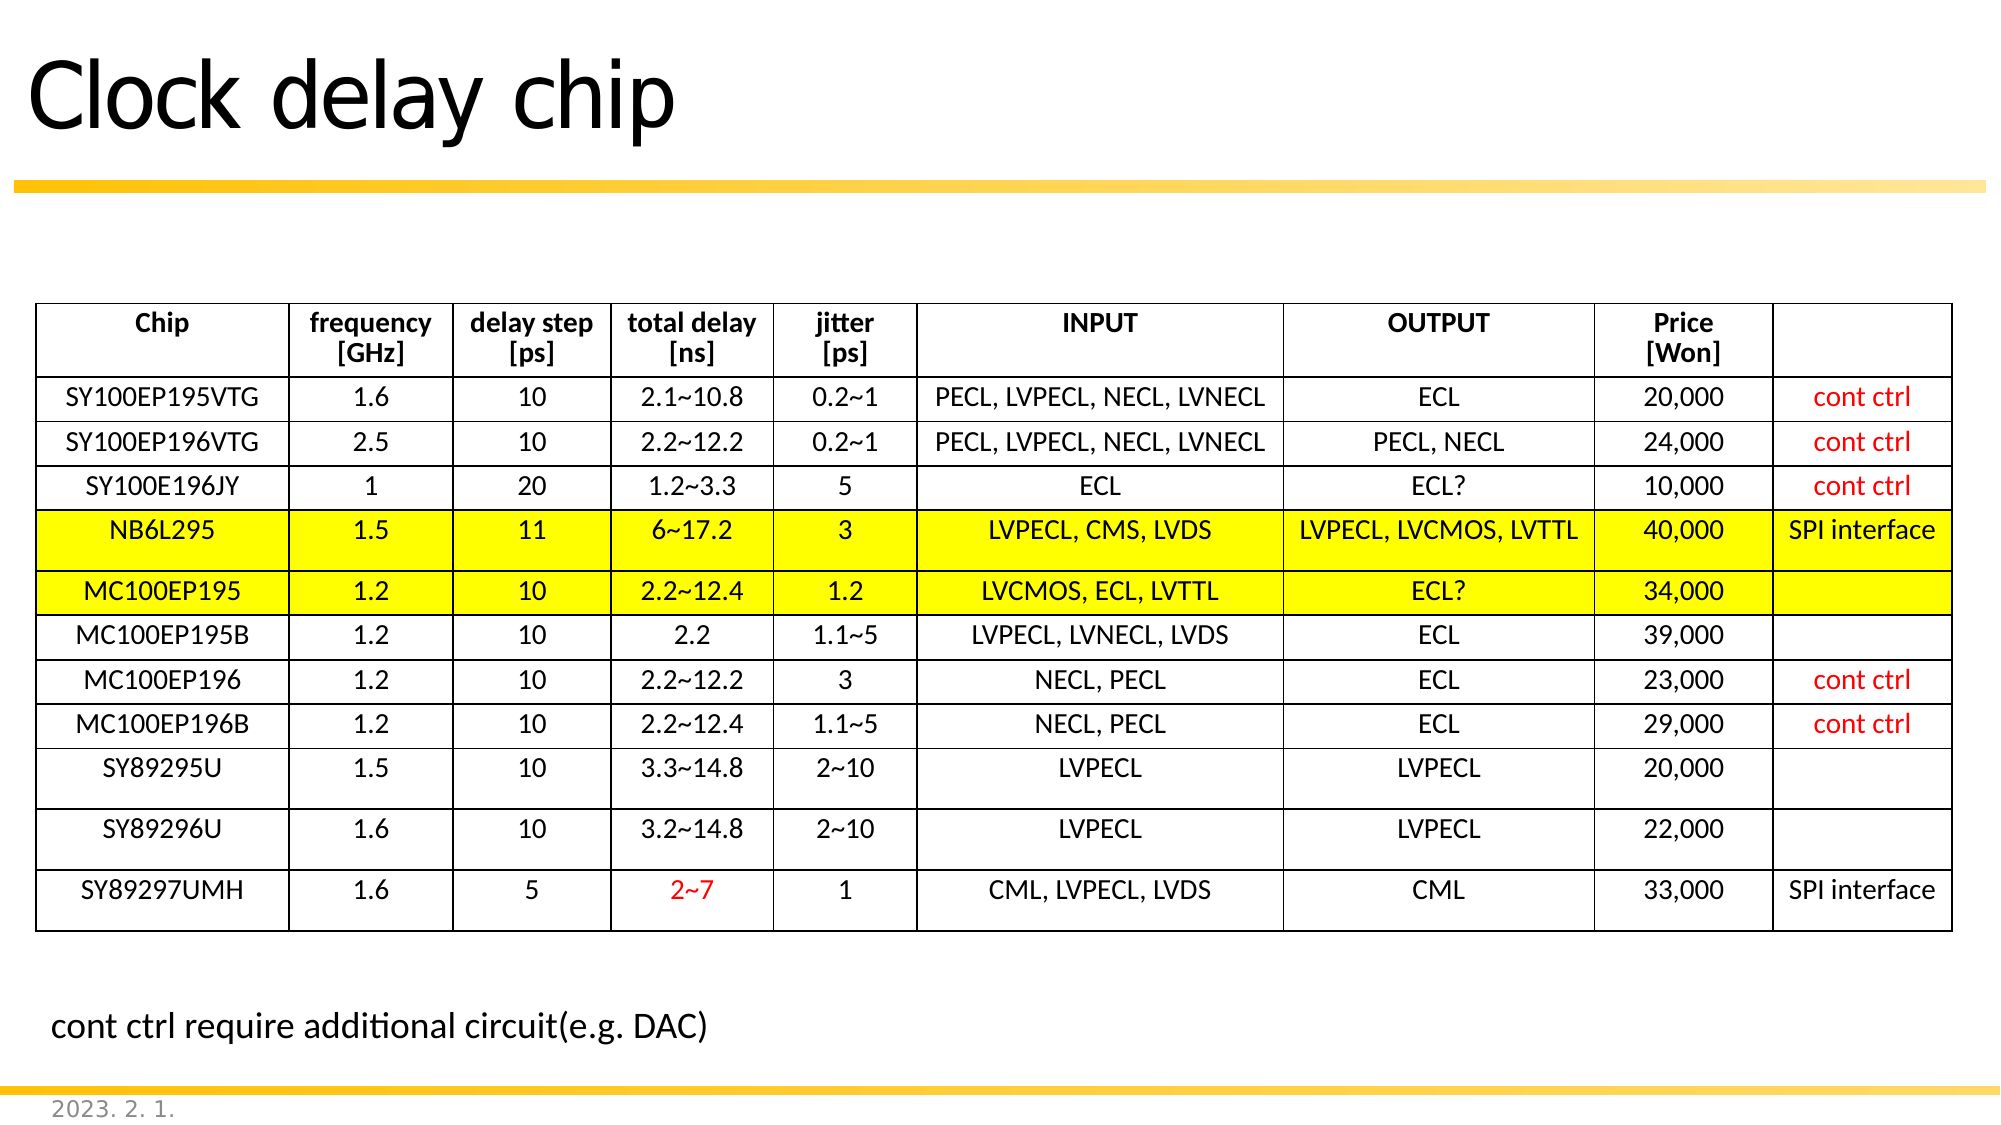

# Clock delay chip
| Chip | frequency [GHz] | delay step [ps] | total delay [ns] | jitter [ps] | INPUT | OUTPUT | Price [Won] |  |
| --- | --- | --- | --- | --- | --- | --- | --- | --- |
| SY100EP195VTG | 1.6 | 10 | 2.1~10.8 | 0.2~1 | PECL, LVPECL, NECL, LVNECL | ECL | 20,000 | cont ctrl |
| SY100EP196VTG | 2.5 | 10 | 2.2~12.2 | 0.2~1 | PECL, LVPECL, NECL, LVNECL | PECL, NECL | 24,000 | cont ctrl |
| SY100E196JY | 1 | 20 | 1.2~3.3 | 5 | ECL | ECL? | 10,000 | cont ctrl |
| NB6L295 | 1.5 | 11 | 6~17.2 | 3 | LVPECL, CMS, LVDS | LVPECL, LVCMOS, LVTTL | 40,000 | SPI interface |
| MC100EP195 | 1.2 | 10 | 2.2~12.4 | 1.2 | LVCMOS, ECL, LVTTL | ECL? | 34,000 |  |
| MC100EP195B | 1.2 | 10 | 2.2 | 1.1~5 | LVPECL, LVNECL, LVDS | ECL | 39,000 |  |
| MC100EP196 | 1.2 | 10 | 2.2~12.2 | 3 | NECL, PECL | ECL | 23,000 | cont ctrl |
| MC100EP196B | 1.2 | 10 | 2.2~12.4 | 1.1~5 | NECL, PECL | ECL | 29,000 | cont ctrl |
| SY89295U | 1.5 | 10 | 3.3~14.8 | 2~10 | LVPECL | LVPECL | 20,000 |  |
| SY89296U | 1.6 | 10 | 3.2~14.8 | 2~10 | LVPECL | LVPECL | 22,000 |  |
| SY89297UMH | 1.6 | 5 | 2~7 | 1 | CML, LVPECL, LVDS | CML | 33,000 | SPI interface |
cont ctrl require additional circuit(e.g. DAC)
2023. 2. 1.